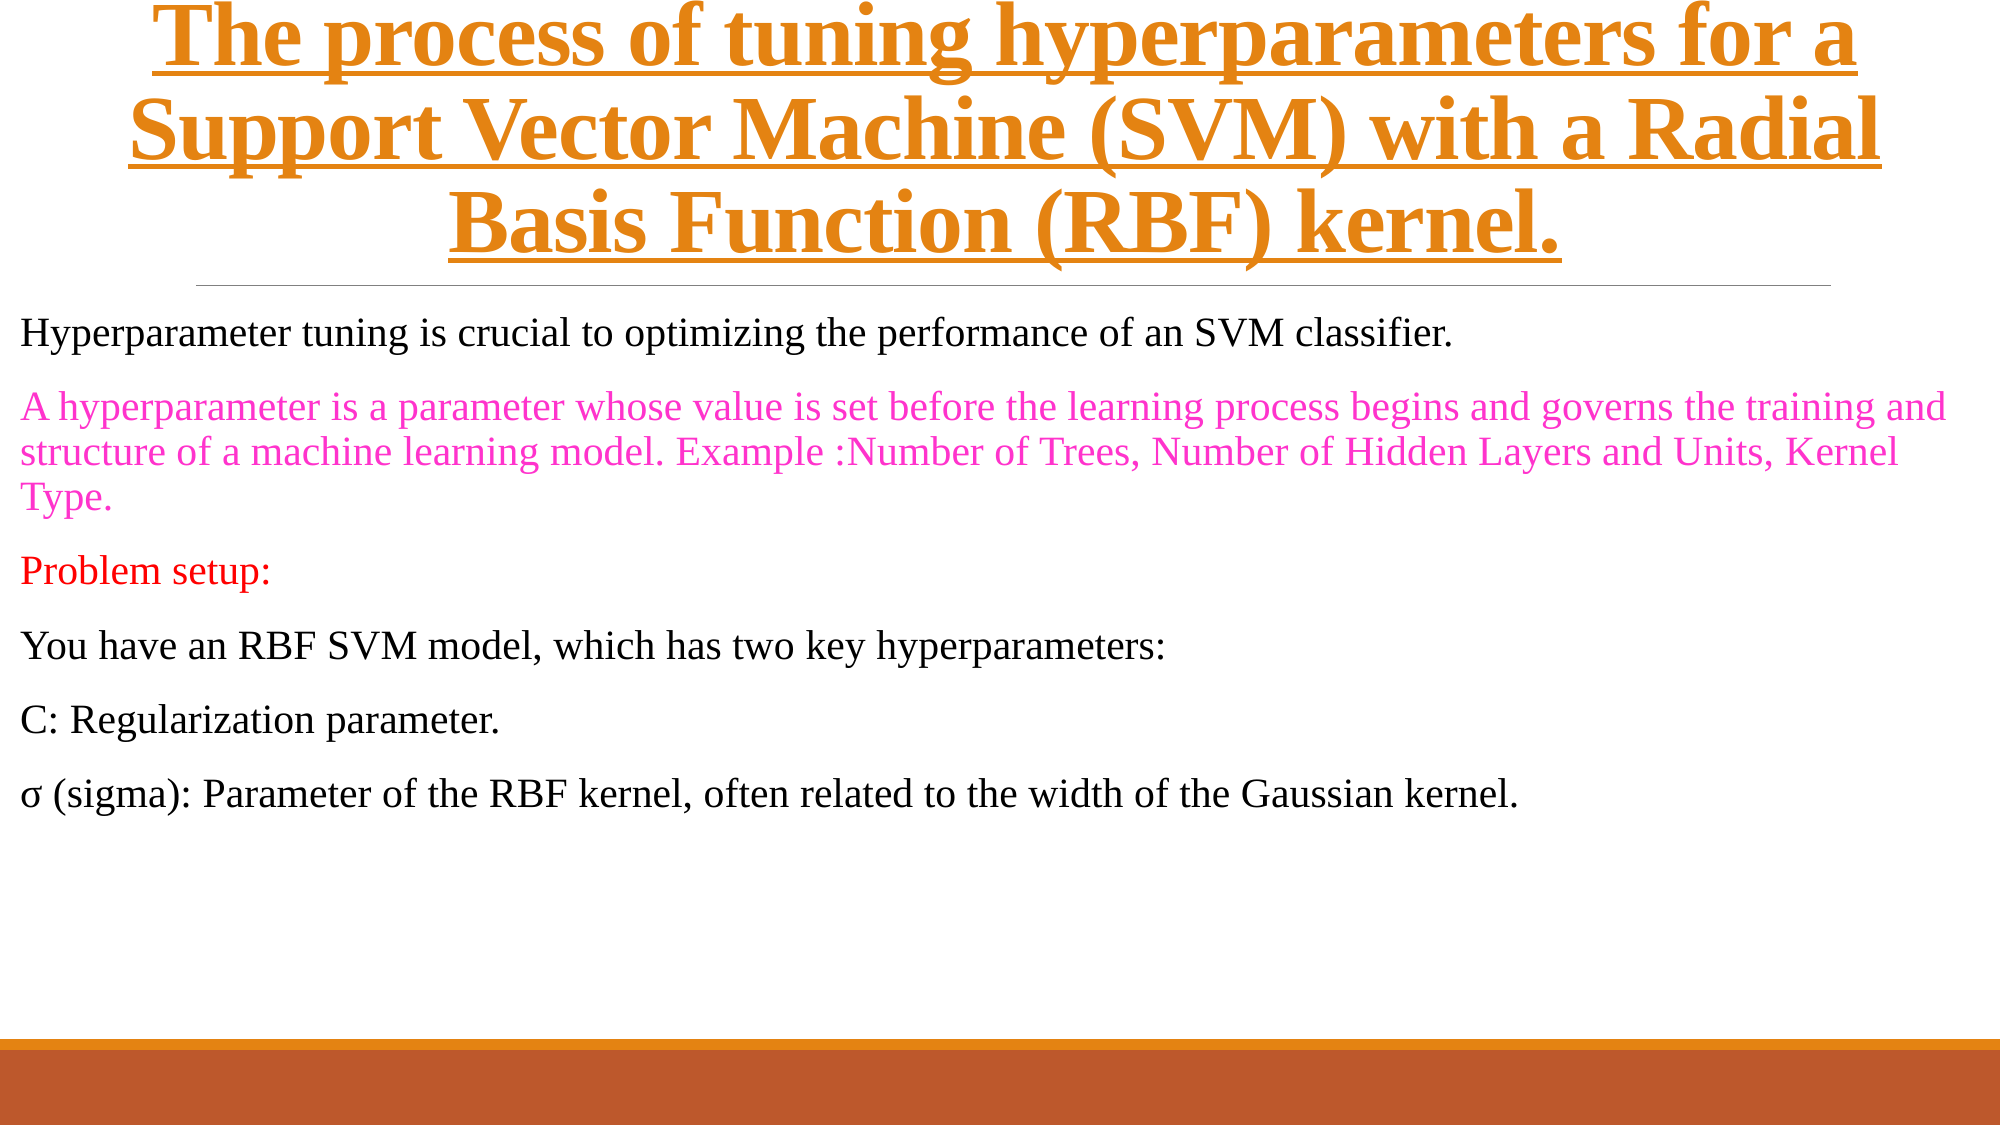

# The process of tuning hyperparameters for a Support Vector Machine (SVM) with a Radial Basis Function (RBF) kernel.
Hyperparameter tuning is crucial to optimizing the performance of an SVM classifier.
A hyperparameter is a parameter whose value is set before the learning process begins and governs the training and structure of a machine learning model. Example :Number of Trees, Number of Hidden Layers and Units, Kernel Type.
Problem setup:
You have an RBF SVM model, which has two key hyperparameters:
C: Regularization parameter.
σ (sigma): Parameter of the RBF kernel, often related to the width of the Gaussian kernel.